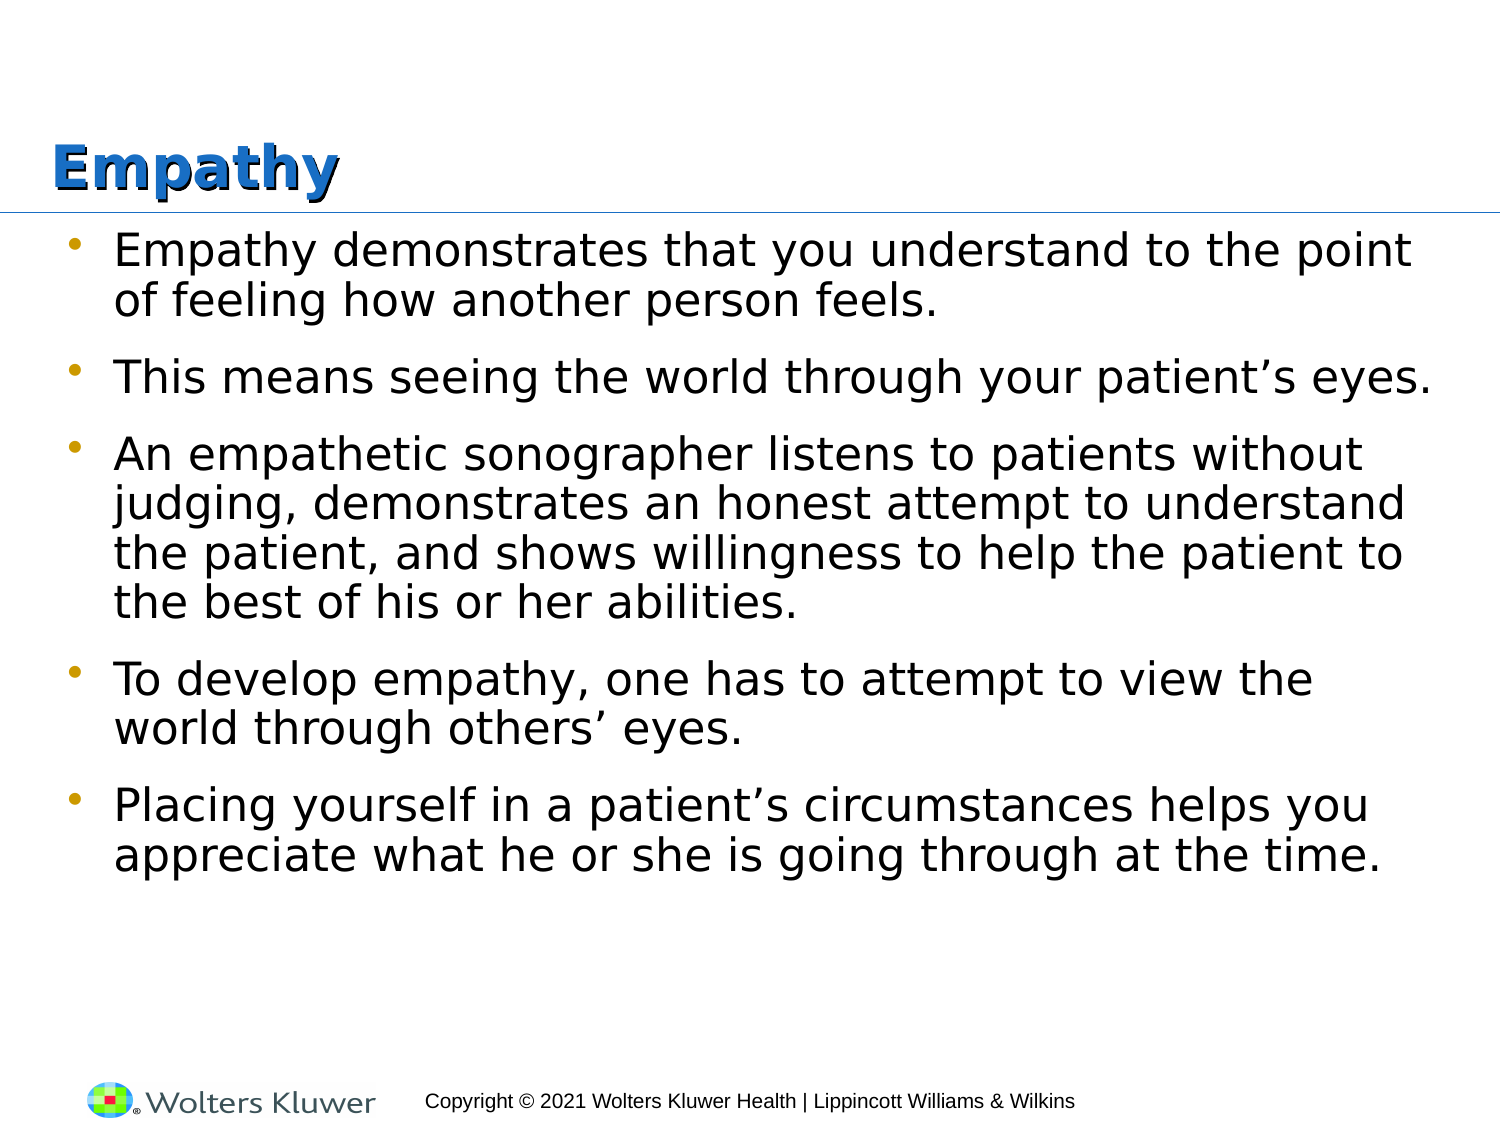

# Empathy
Empathy demonstrates that you understand to the point of feeling how another person feels.
This means seeing the world through your patient’s eyes.
An empathetic sonographer listens to patients without judging, demonstrates an honest attempt to understand the patient, and shows willingness to help the patient to the best of his or her abilities.
To develop empathy, one has to attempt to view the world through others’ eyes.
Placing yourself in a patient’s circumstances helps you appreciate what he or she is going through at the time.